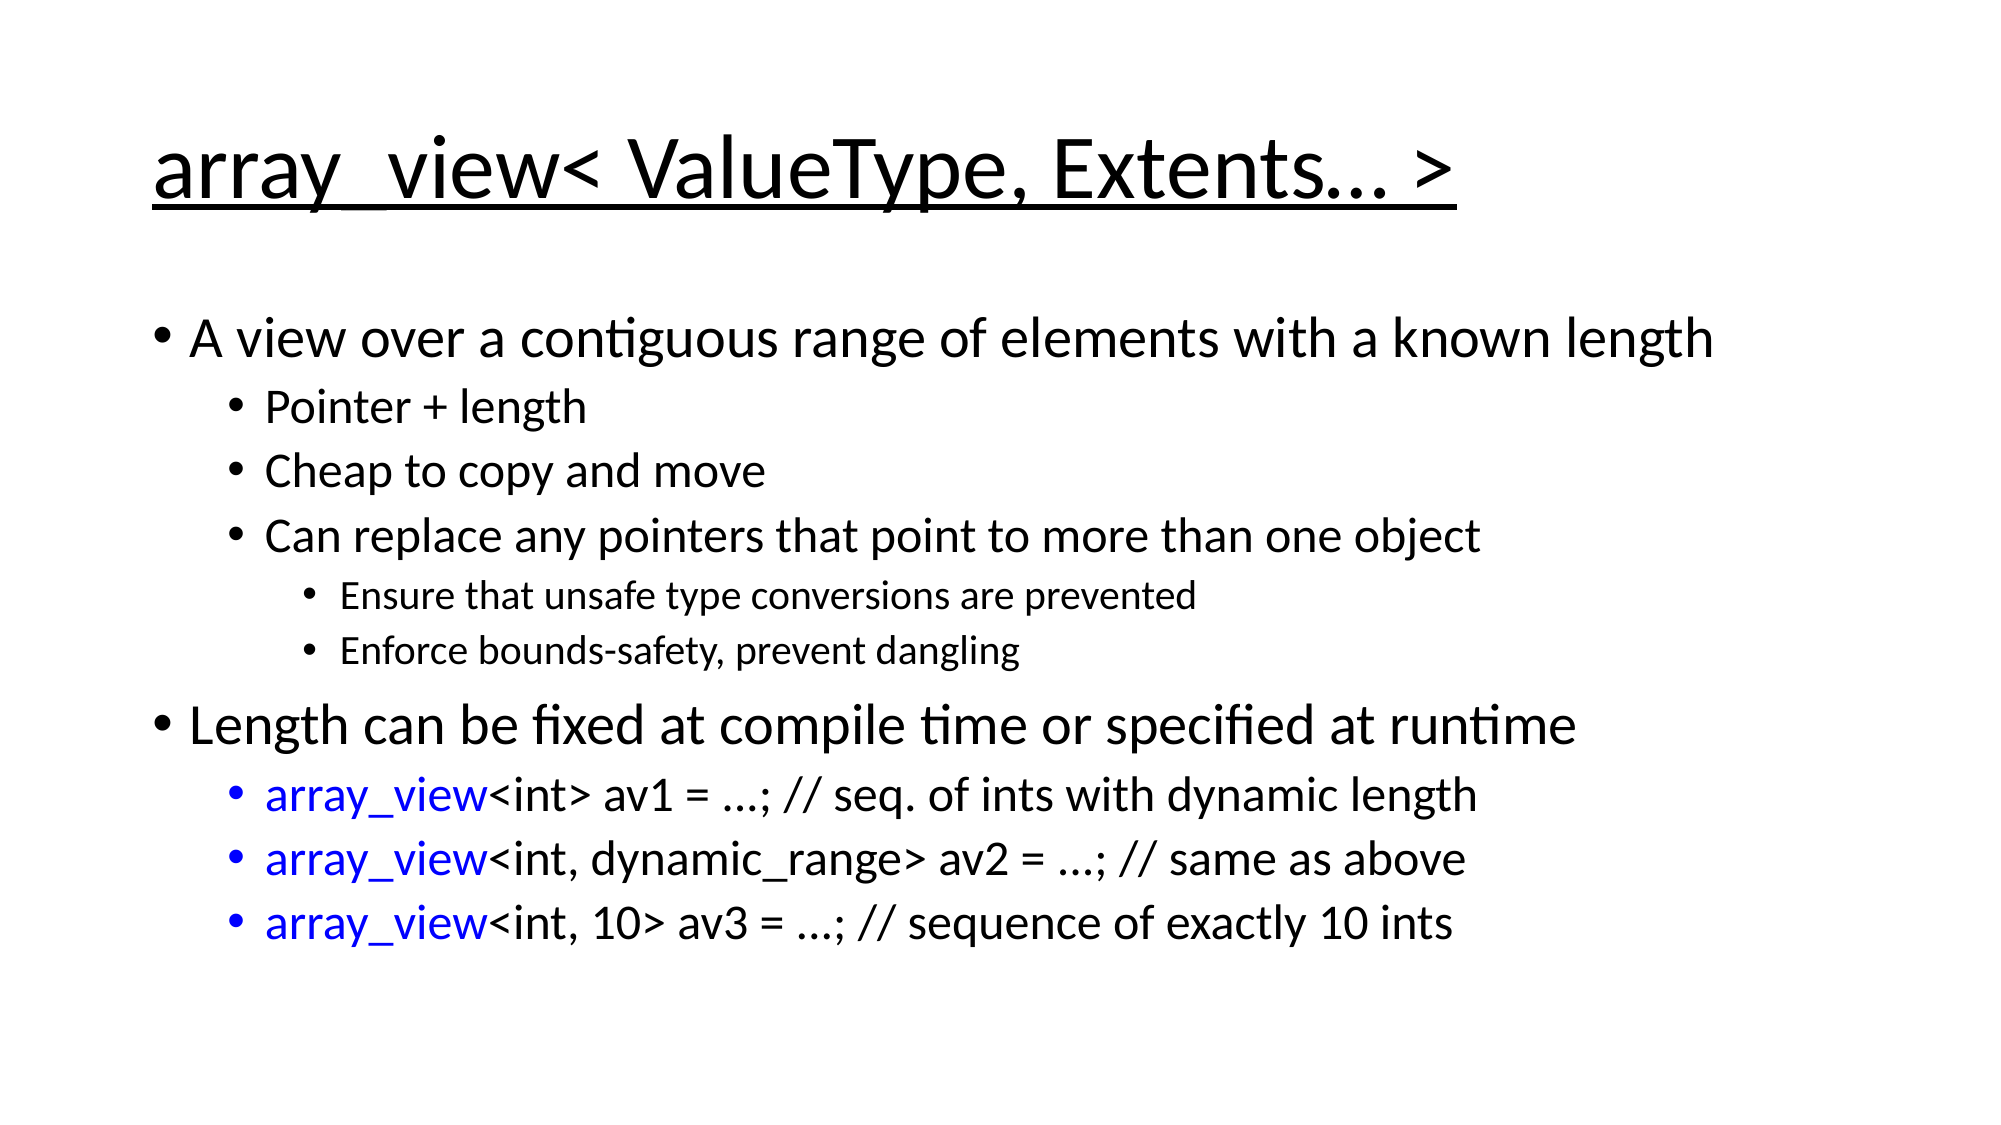

# array_view< ValueType, Extents… >
A view over a contiguous range of elements with a known length
Pointer + length
Cheap to copy and move
Can replace any pointers that point to more than one object
Ensure that unsafe type conversions are prevented
Enforce bounds-safety, prevent dangling
Length can be fixed at compile time or specified at runtime
array_view<int> av1 = ...; // seq. of ints with dynamic length
array_view<int, dynamic_range> av2 = ...; // same as above
array_view<int, 10> av3 = ...; // sequence of exactly 10 ints